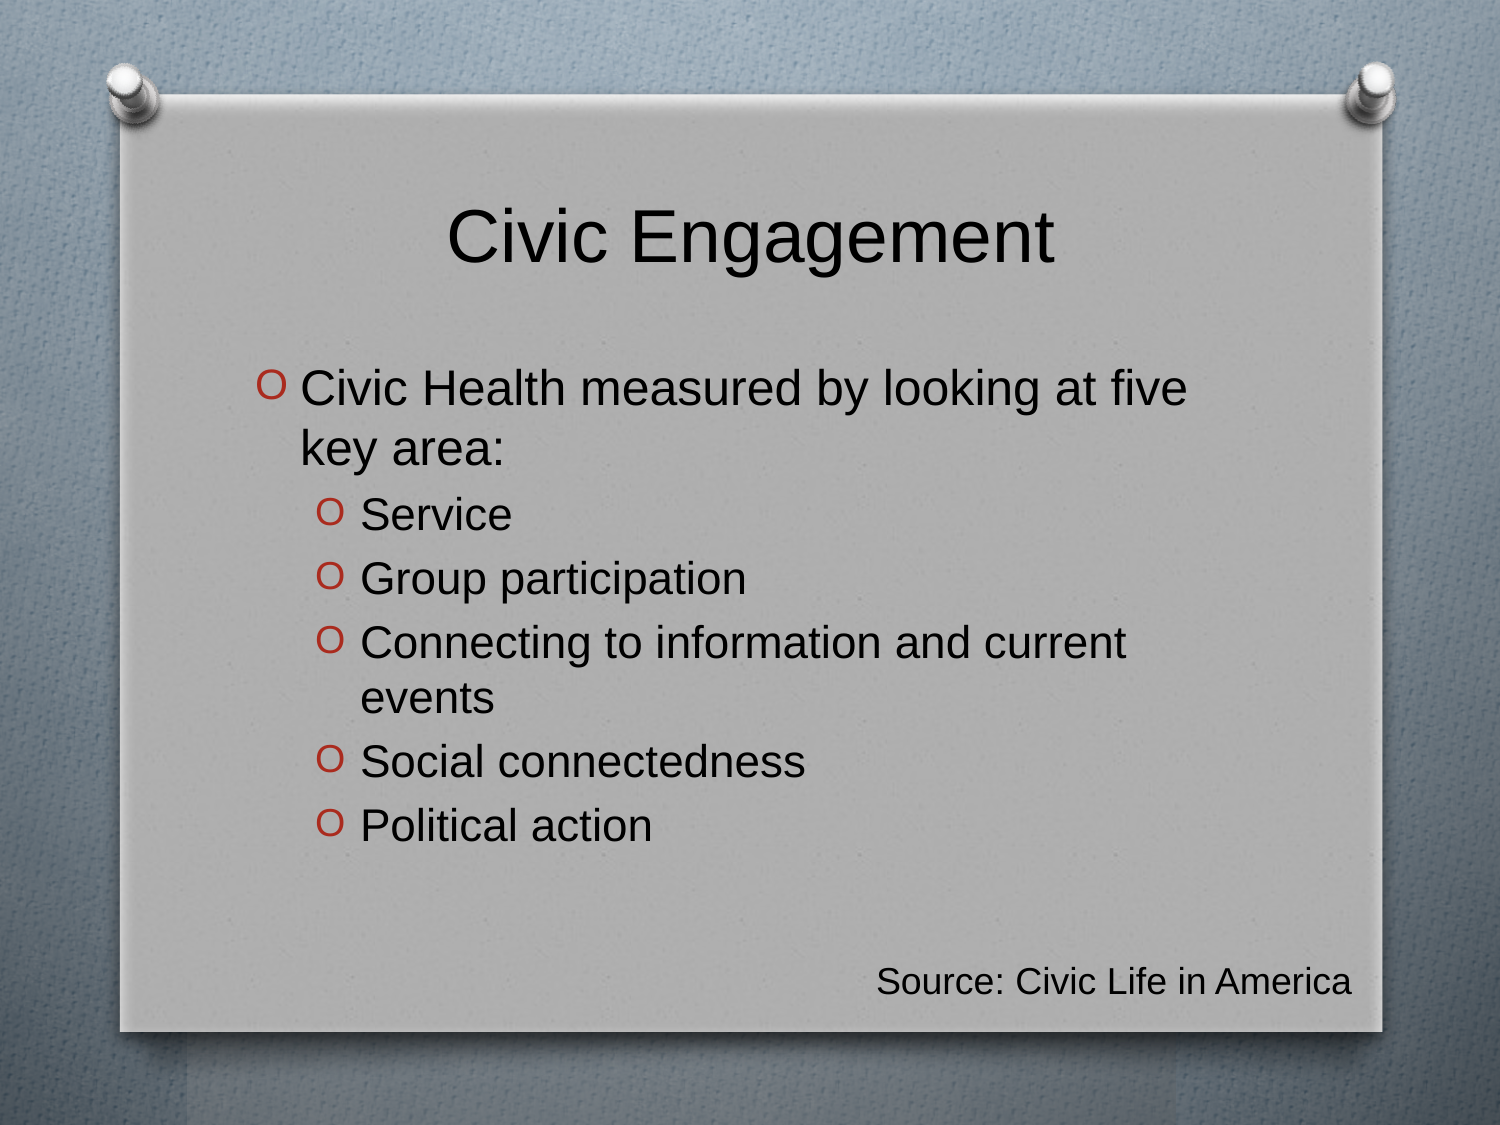

# Civic Engagement
Civic Health measured by looking at five key area:
Service
Group participation
Connecting to information and current events
Social connectedness
Political action
Source: Civic Life in America